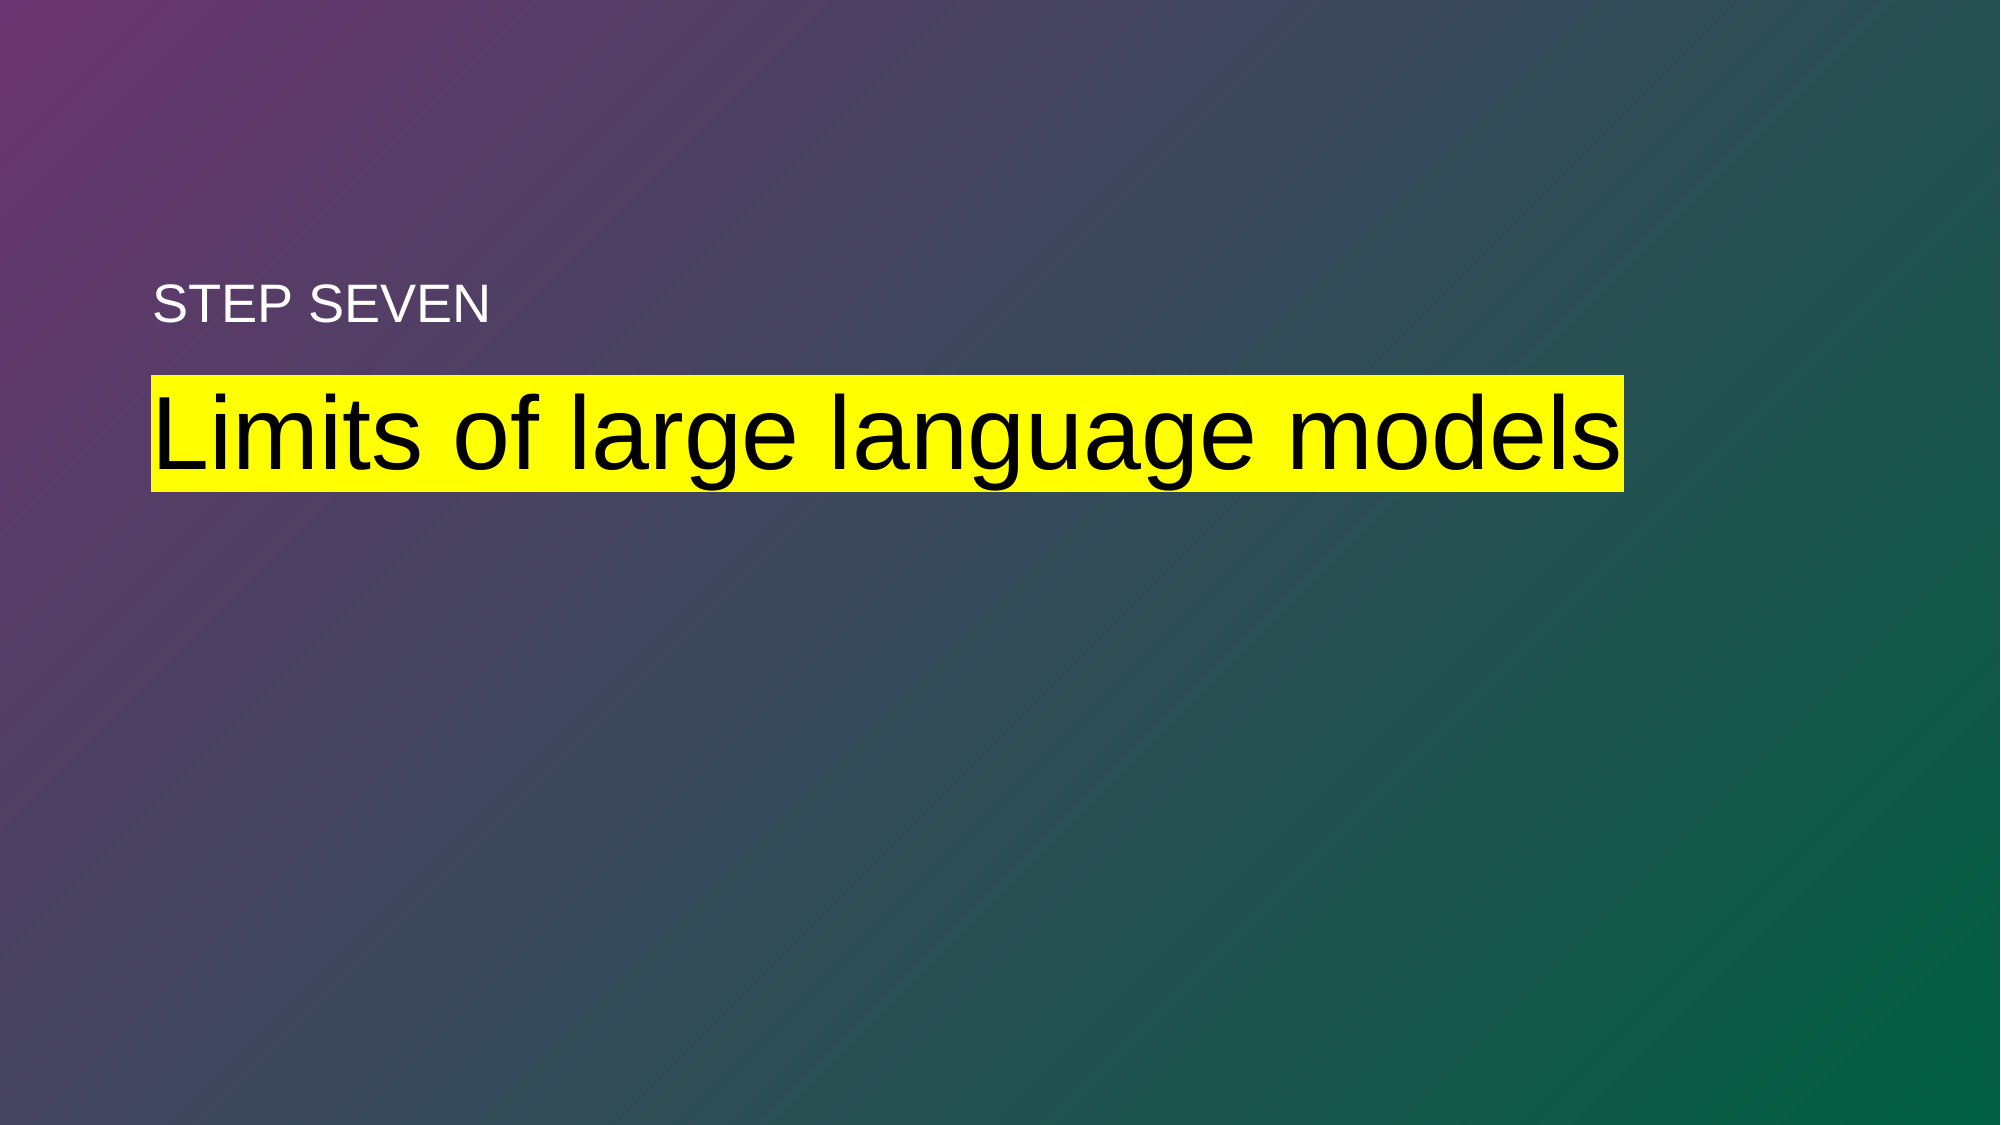

STEP SEVEN
# Limits of large language models